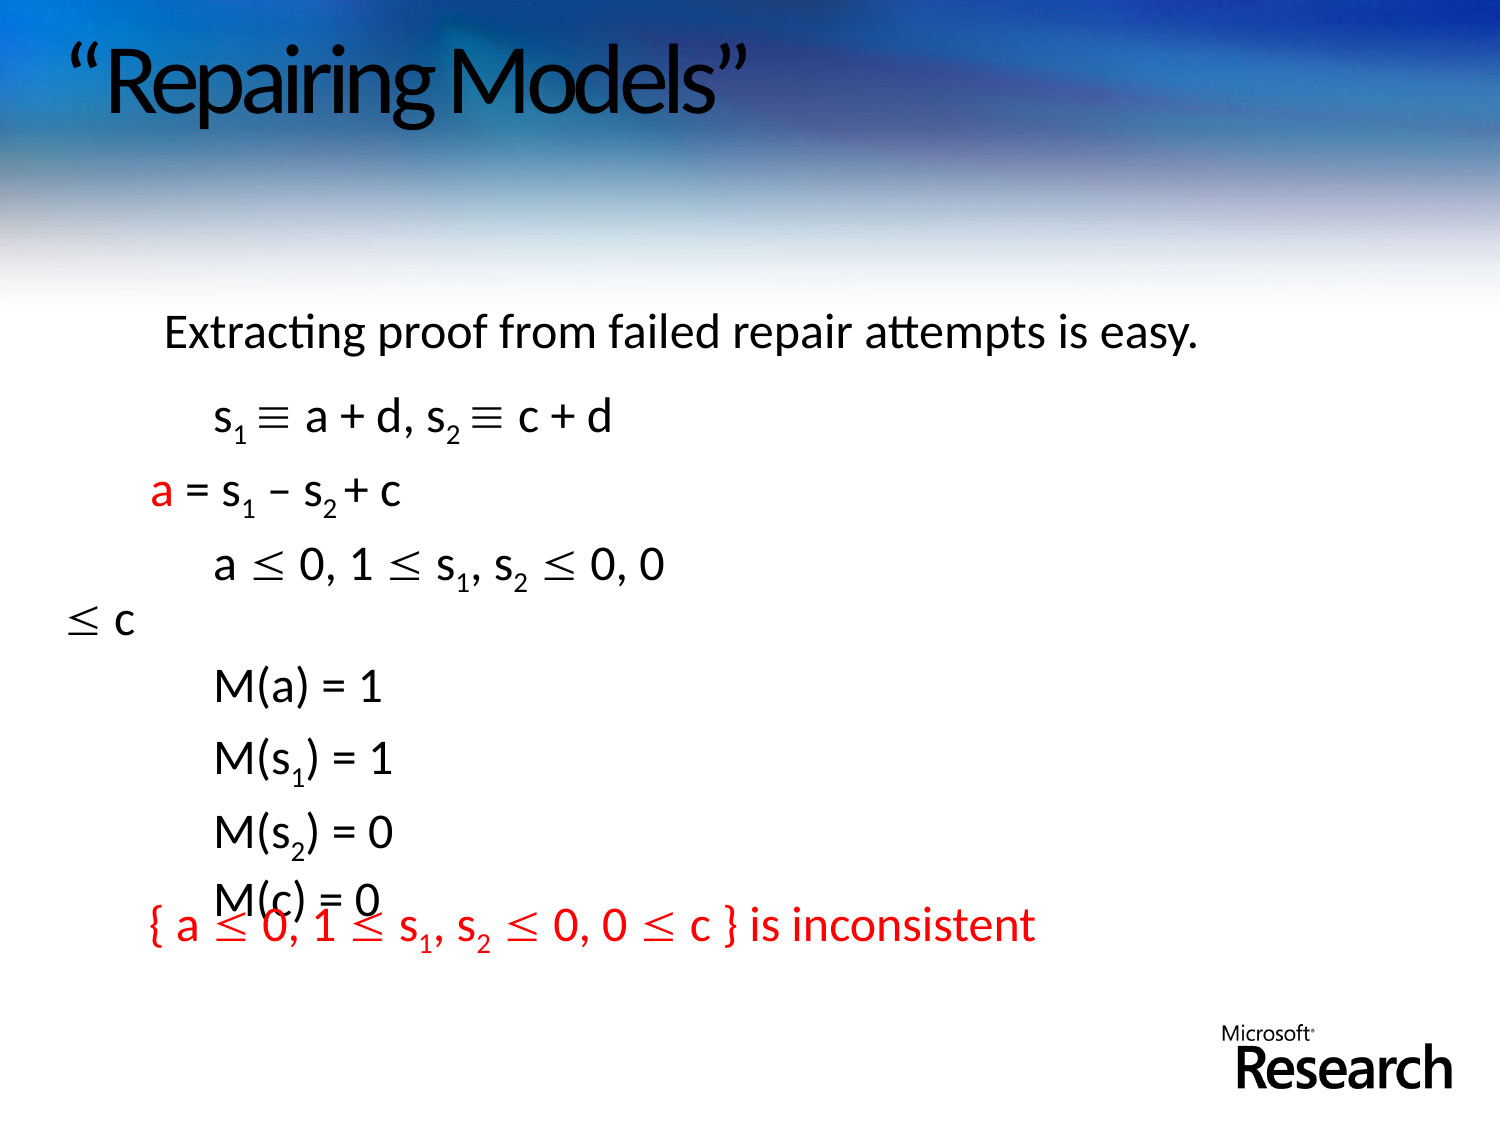

# “Repairing Models”
Extracting proof from failed repair attempts is easy.
		s1 ≡ a + d, s2 ≡ c + d
	a = s1 – s2 + c
		a ≤ 0, 1 ≤ s1, s2 ≤ 0, 0 ≤ c
		M(a) = 1
		M(s1) = 1
		M(s2) = 0
		M(c) = 0
{ a ≤ 0, 1 ≤ s1, s2 ≤ 0, 0 ≤ c } is inconsistent